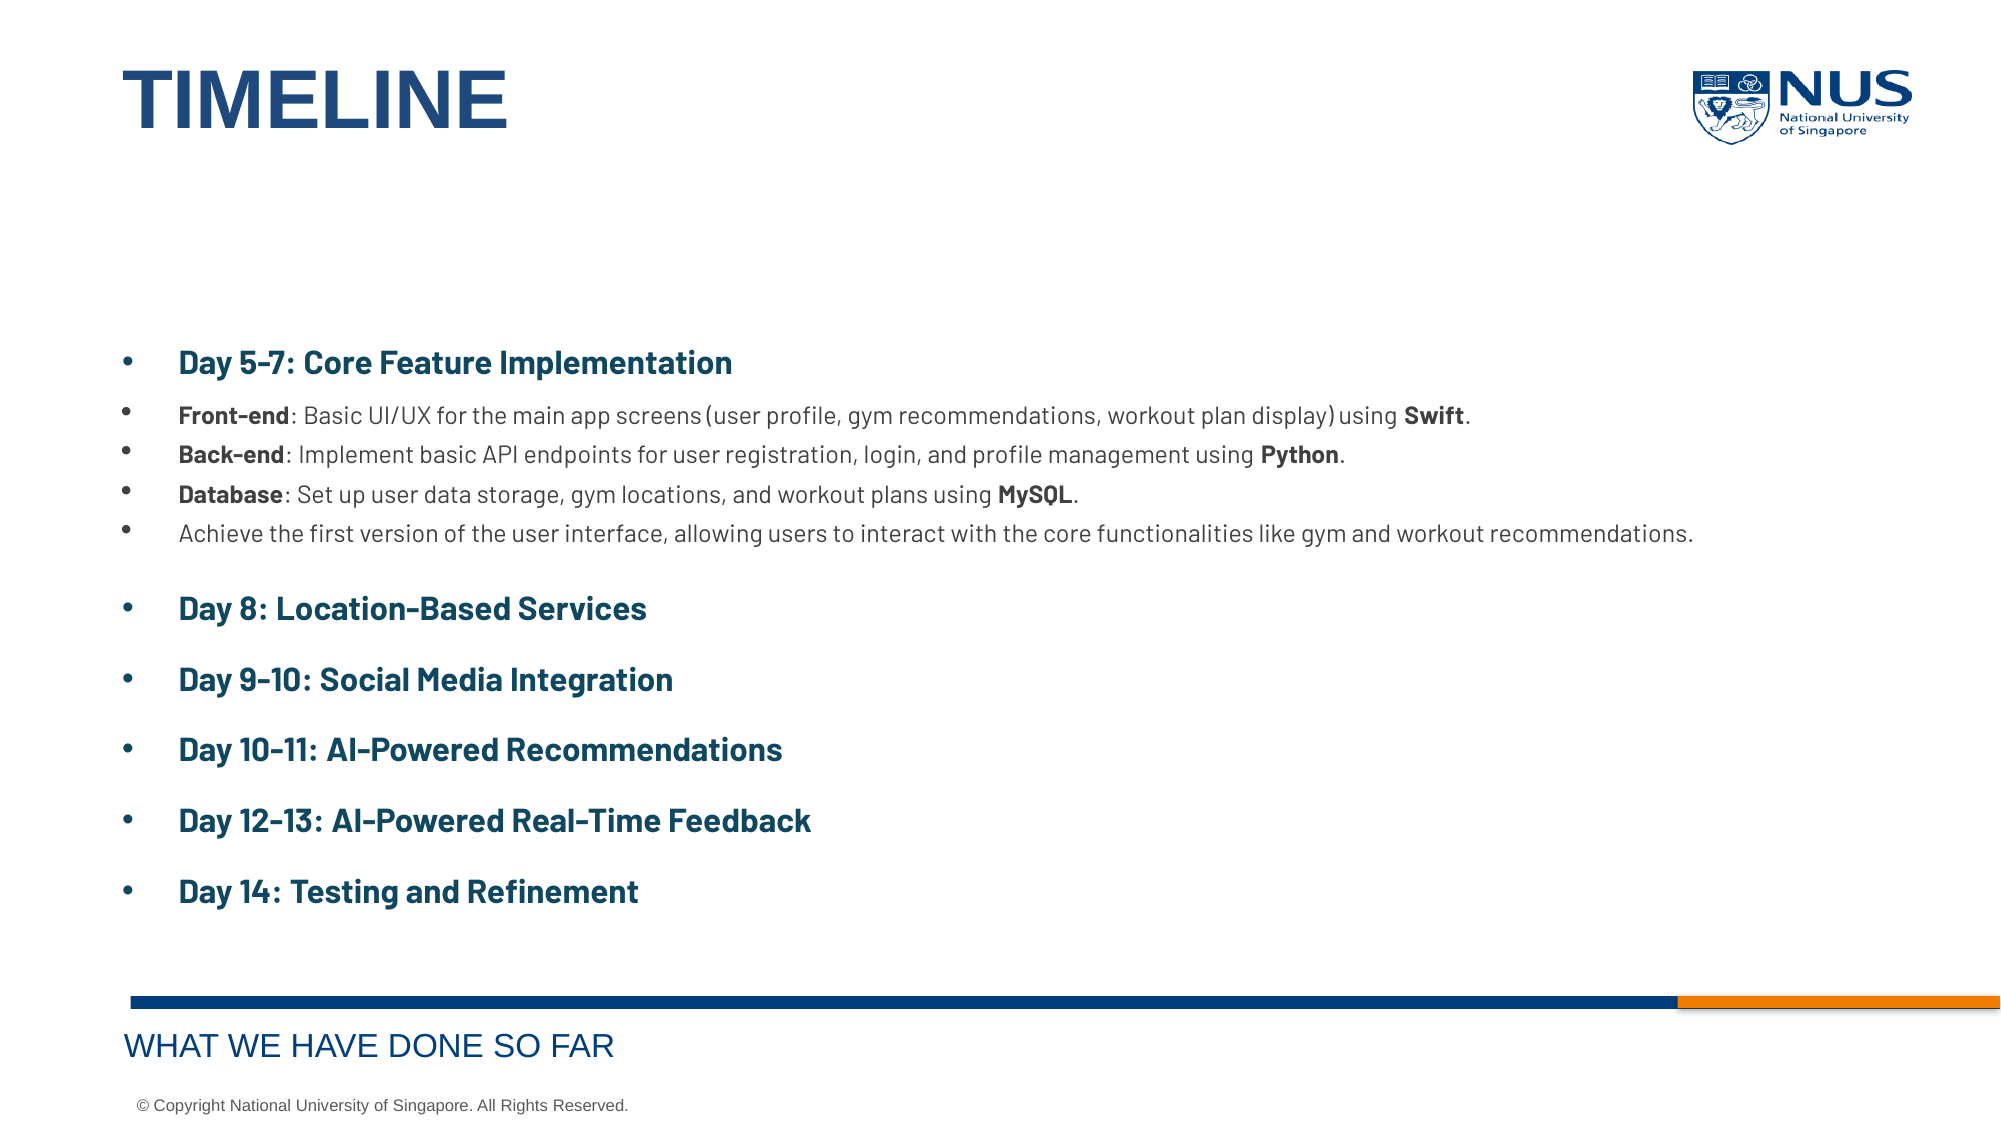

# timeline
Day 5-7: Core Feature Implementation
Front-end: Basic UI/UX for the main app screens (user profile, gym recommendations, workout plan display) using Swift.
Back-end: Implement basic API endpoints for user registration, login, and profile management using Python.
Database: Set up user data storage, gym locations, and workout plans using MySQL.
Achieve the first version of the user interface, allowing users to interact with the core functionalities like gym and workout recommendations.
Day 8: Location-Based Services
Day 9-10: Social Media Integration
Day 10-11: AI-Powered Recommendations
Day 12-13: AI-Powered Real-Time Feedback
Day 14: Testing and Refinement

What we have done so far